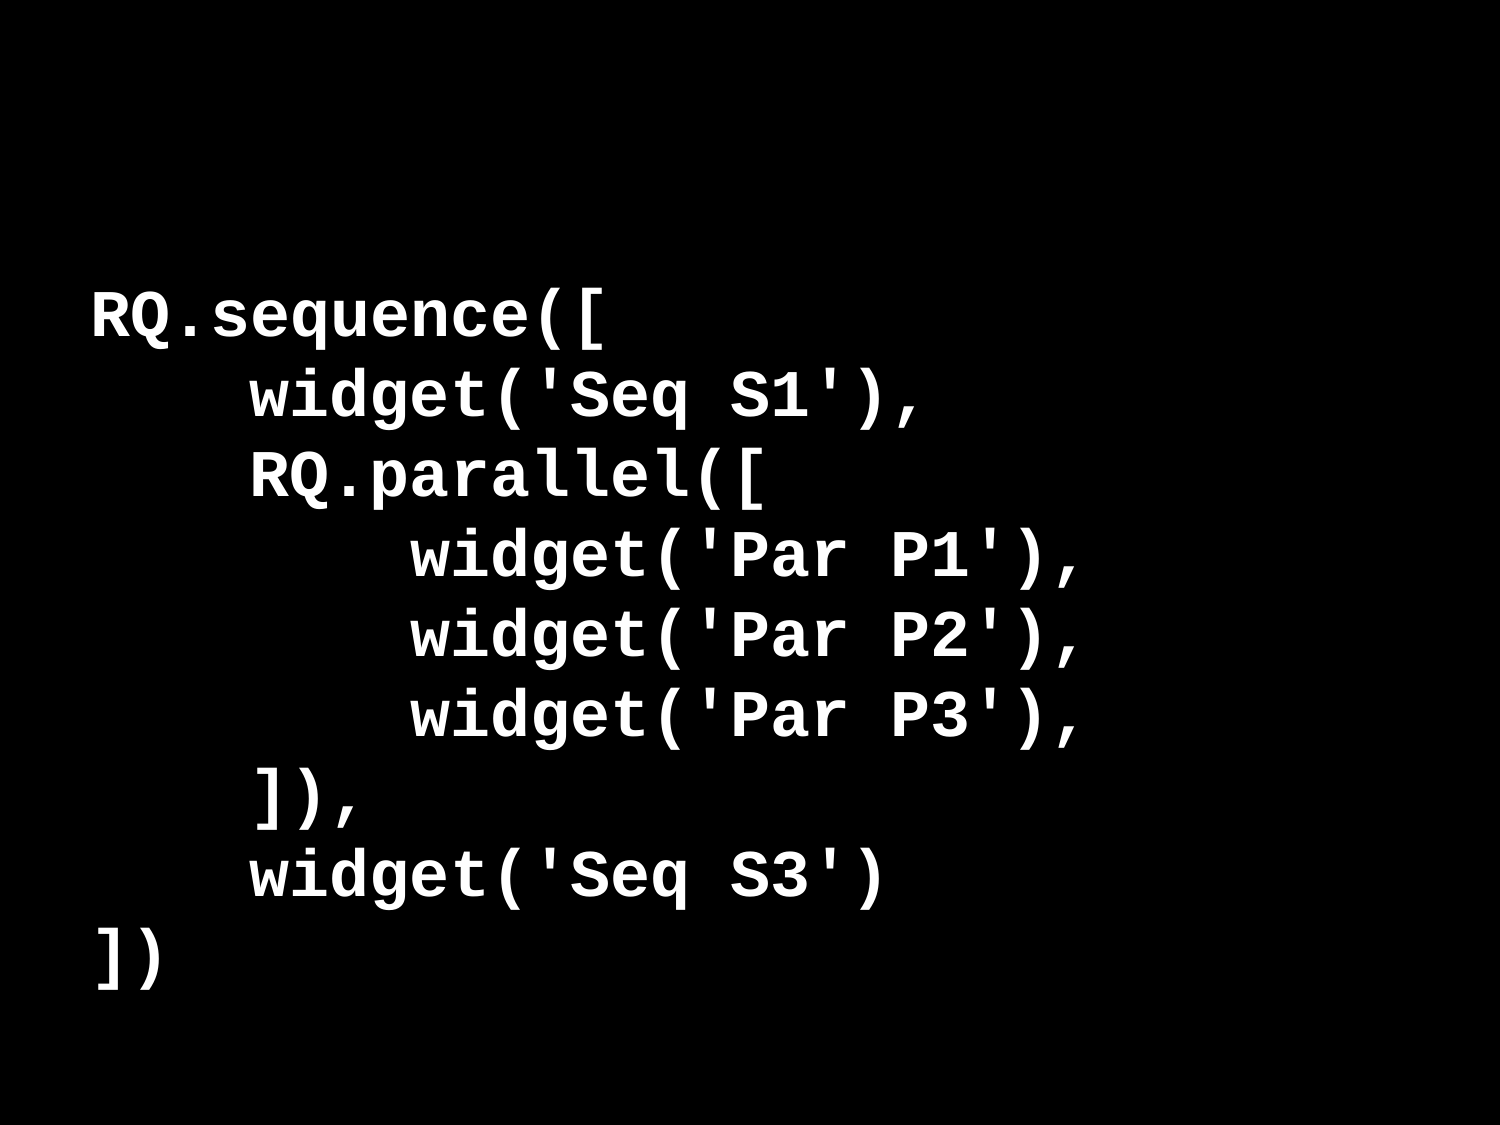

#
RQ.sequence([
    widget('Seq S1'),
    RQ.parallel([
        widget('Par P1'),
        widget('Par P2'),
        widget('Par P3'),
    ]),
    widget('Seq S3')
])